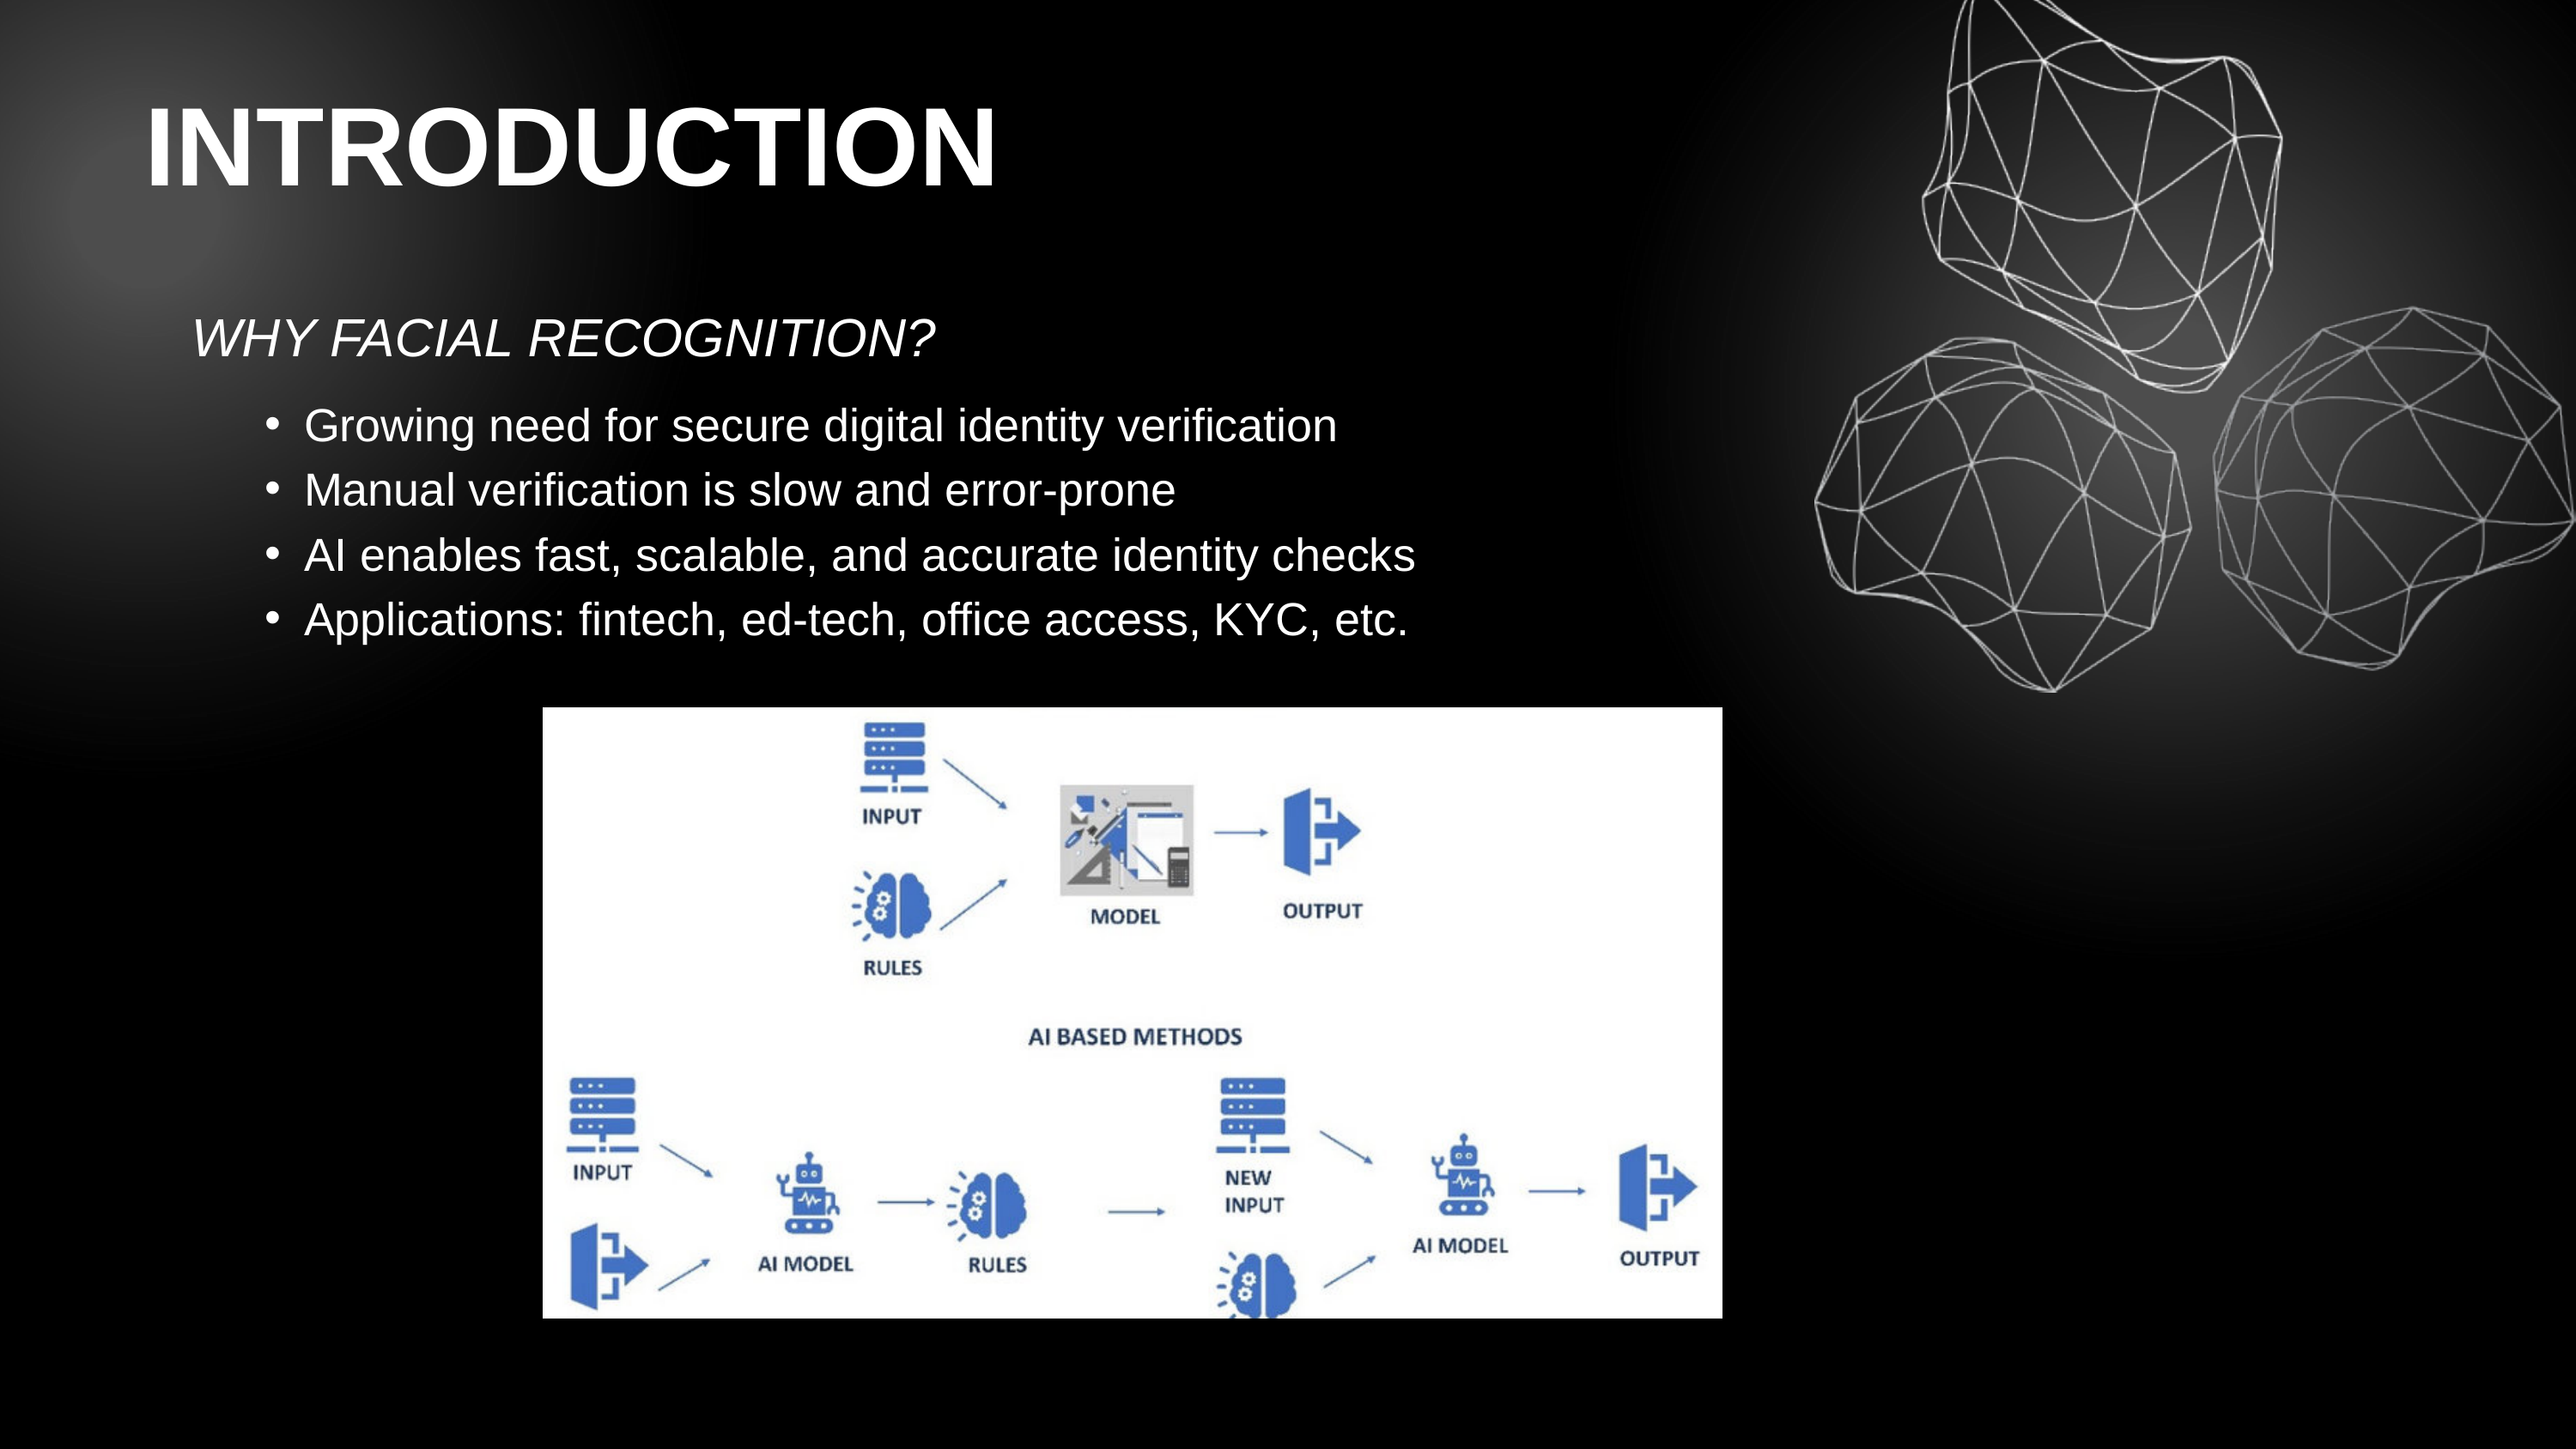

INTRODUCTION
WHY FACIAL RECOGNITION?
Growing need for secure digital identity verification
Manual verification is slow and error-prone
AI enables fast, scalable, and accurate identity checks
Applications: fintech, ed-tech, office access, KYC, etc.